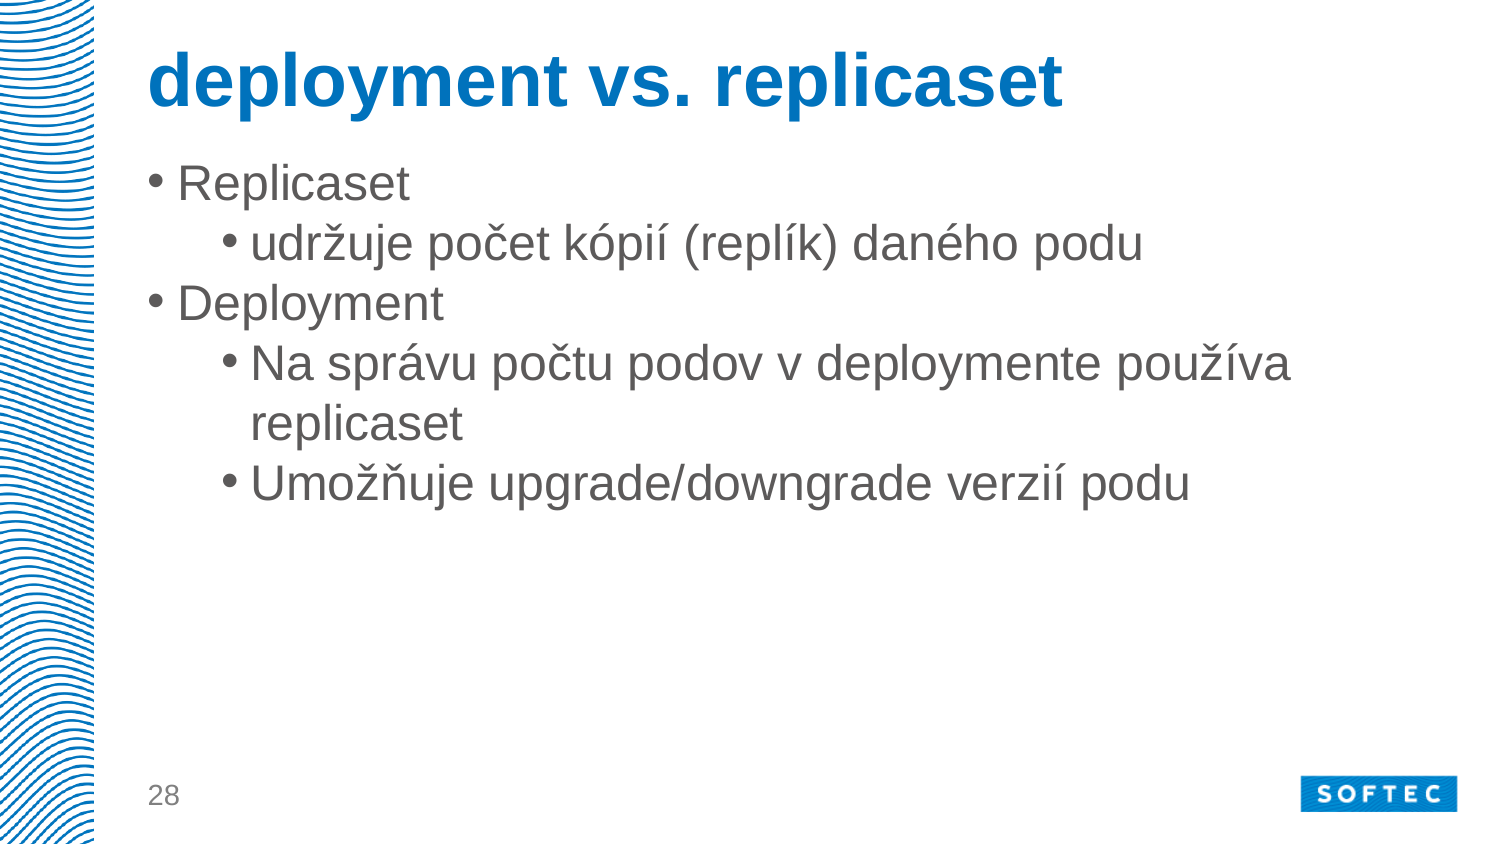

# deployment vs. replicaset
Replicaset
udržuje počet kópií (replík) daného podu
Deployment
Na správu počtu podov v deploymente používa replicaset
Umožňuje upgrade/downgrade verzií podu